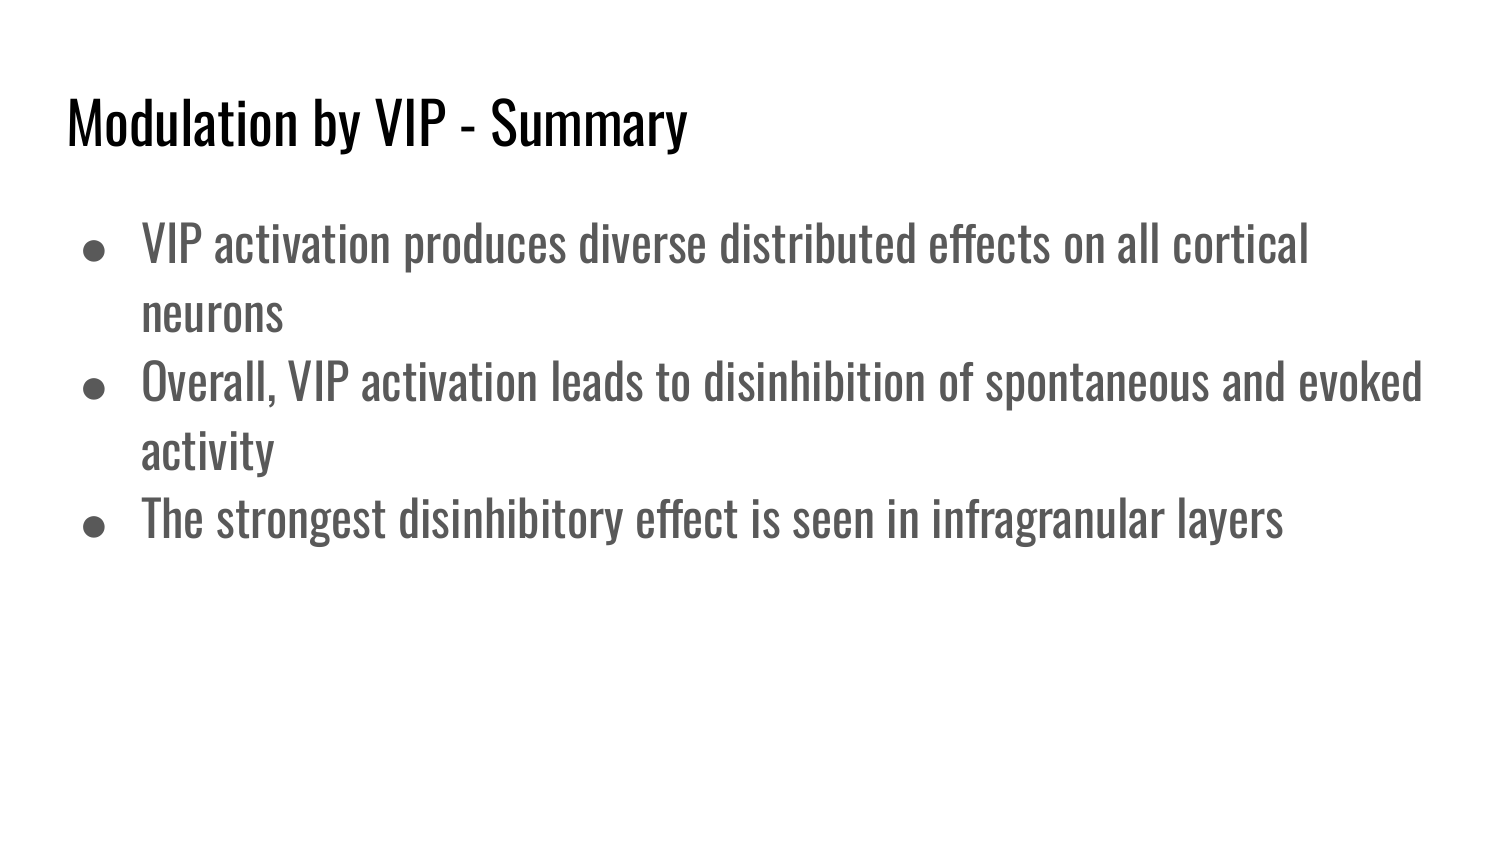

# Modulation by VIP - Summary
VIP activation produces diverse distributed effects on all cortical neurons
Overall, VIP activation leads to disinhibition of spontaneous and evoked activity
The strongest disinhibitory effect is seen in infragranular layers